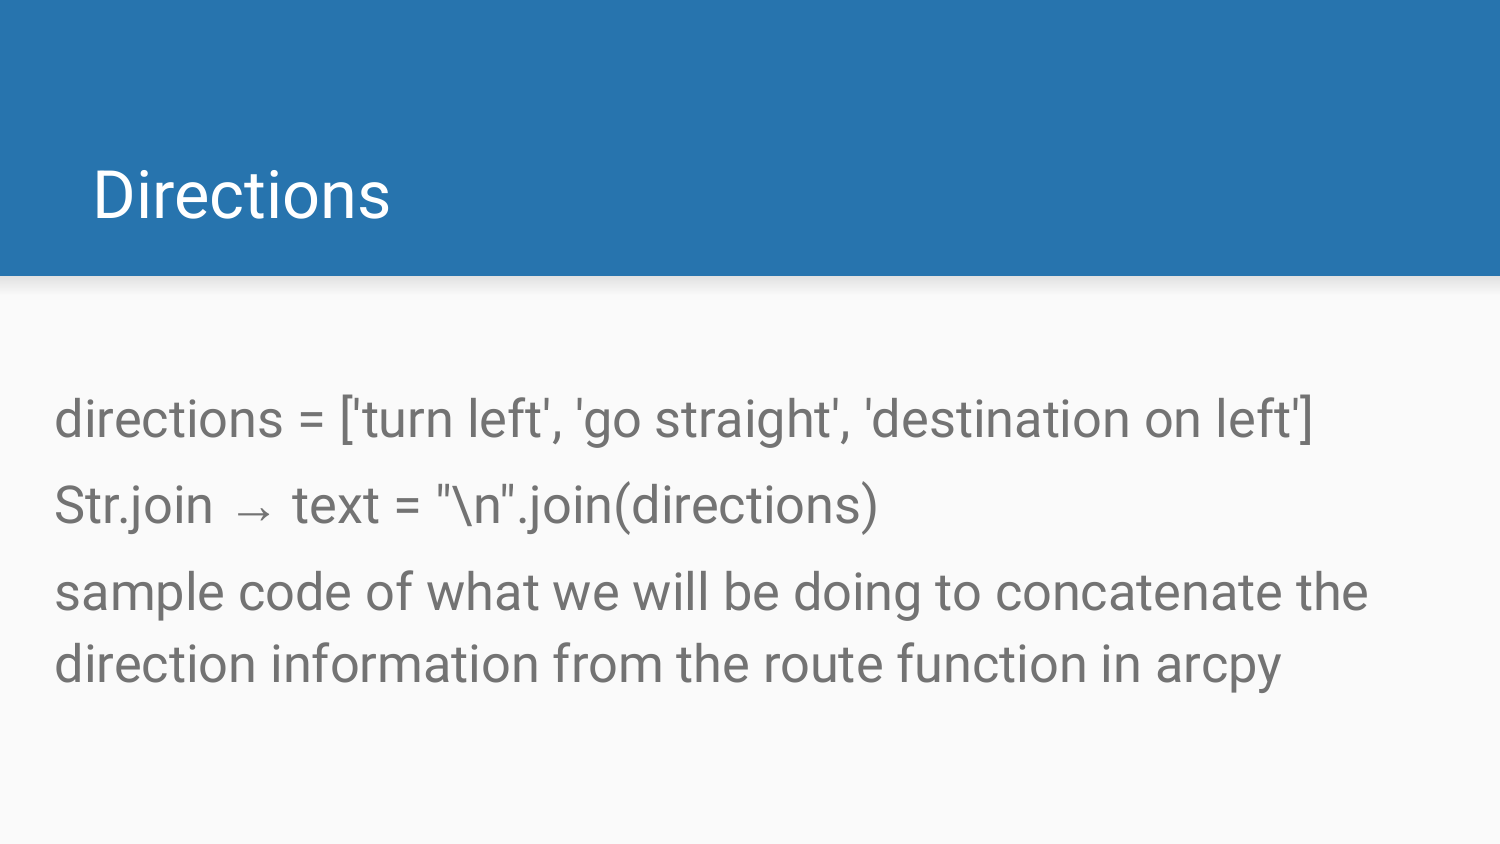

# Directions

directions = ['turn left', 'go straight', 'destination on left']
Str.join → text = "\n".join(directions)
sample code of what we will be doing to concatenate the direction information from the route function in arcpy